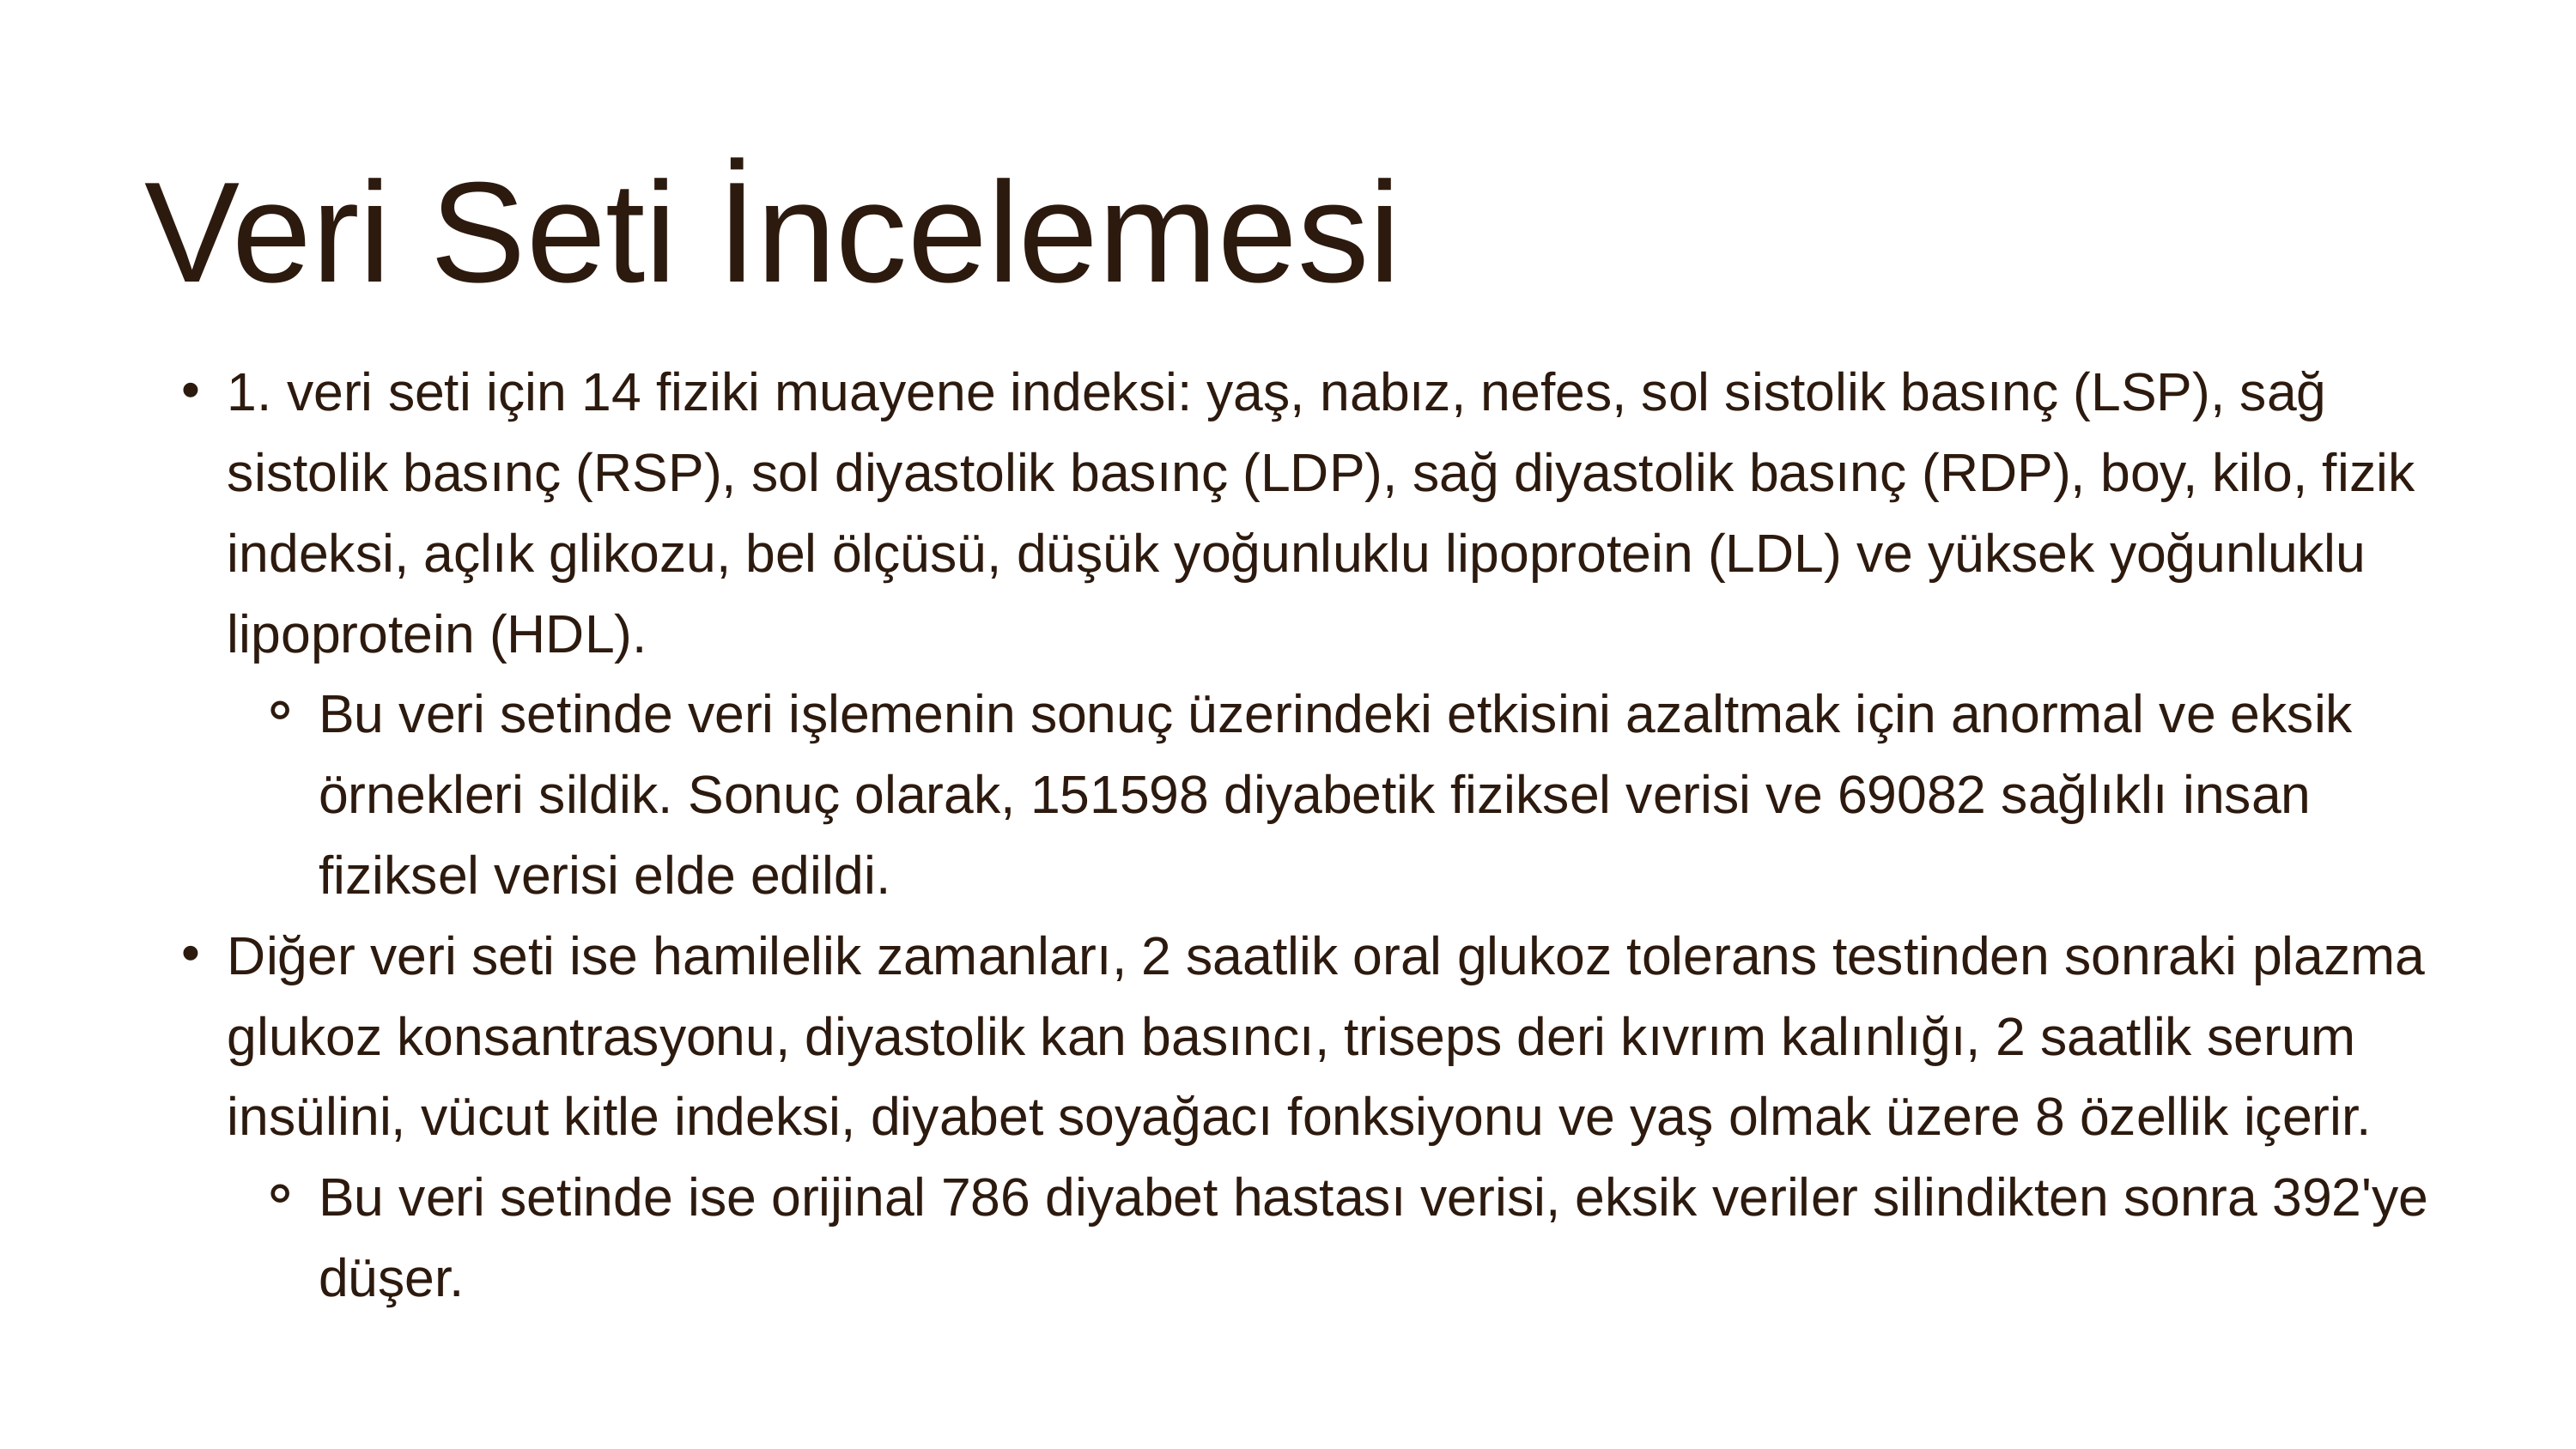

Veri Seti İncelemesi
1. veri seti için 14 fiziki muayene indeksi: yaş, nabız, nefes, sol sistolik basınç (LSP), sağ sistolik basınç (RSP), sol diyastolik basınç (LDP), sağ diyastolik basınç (RDP), boy, kilo, fizik indeksi, açlık glikozu, bel ölçüsü, düşük yoğunluklu lipoprotein (LDL) ve yüksek yoğunluklu lipoprotein (HDL).
Bu veri setinde veri işlemenin sonuç üzerindeki etkisini azaltmak için anormal ve eksik örnekleri sildik. Sonuç olarak, 151598 diyabetik fiziksel verisi ve 69082 sağlıklı insan fiziksel verisi elde edildi.
Diğer veri seti ise hamilelik zamanları, 2 saatlik oral glukoz tolerans testinden sonraki plazma glukoz konsantrasyonu, diyastolik kan basıncı, triseps deri kıvrım kalınlığı, 2 saatlik serum insülini, vücut kitle indeksi, diyabet soyağacı fonksiyonu ve yaş olmak üzere 8 özellik içerir.
Bu veri setinde ise orijinal 786 diyabet hastası verisi, eksik veriler silindikten sonra 392'ye düşer.